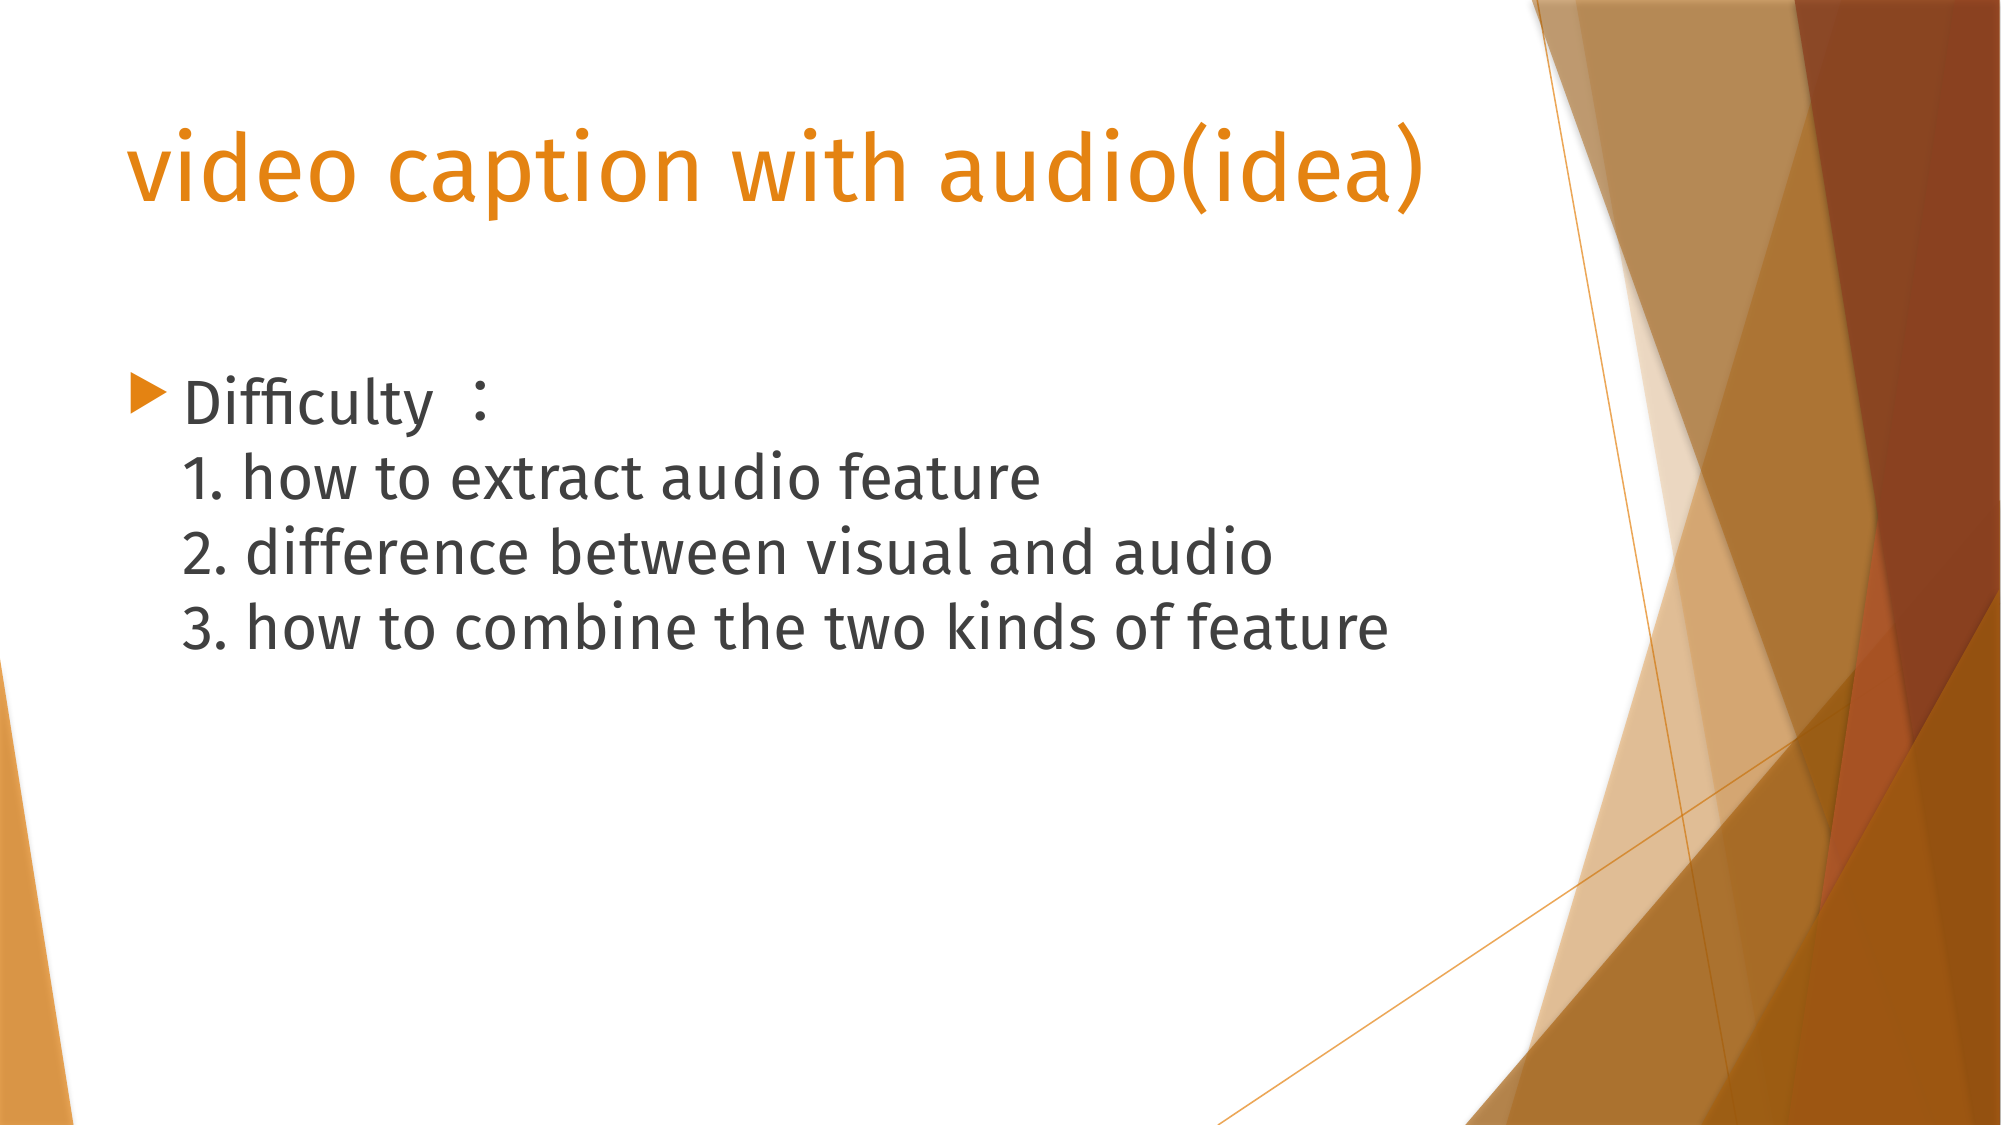

Difficulty：
1. how to extract audio feature
2. difference between visual and audio
3. how to combine the two kinds of feature
# video caption with audio(idea)